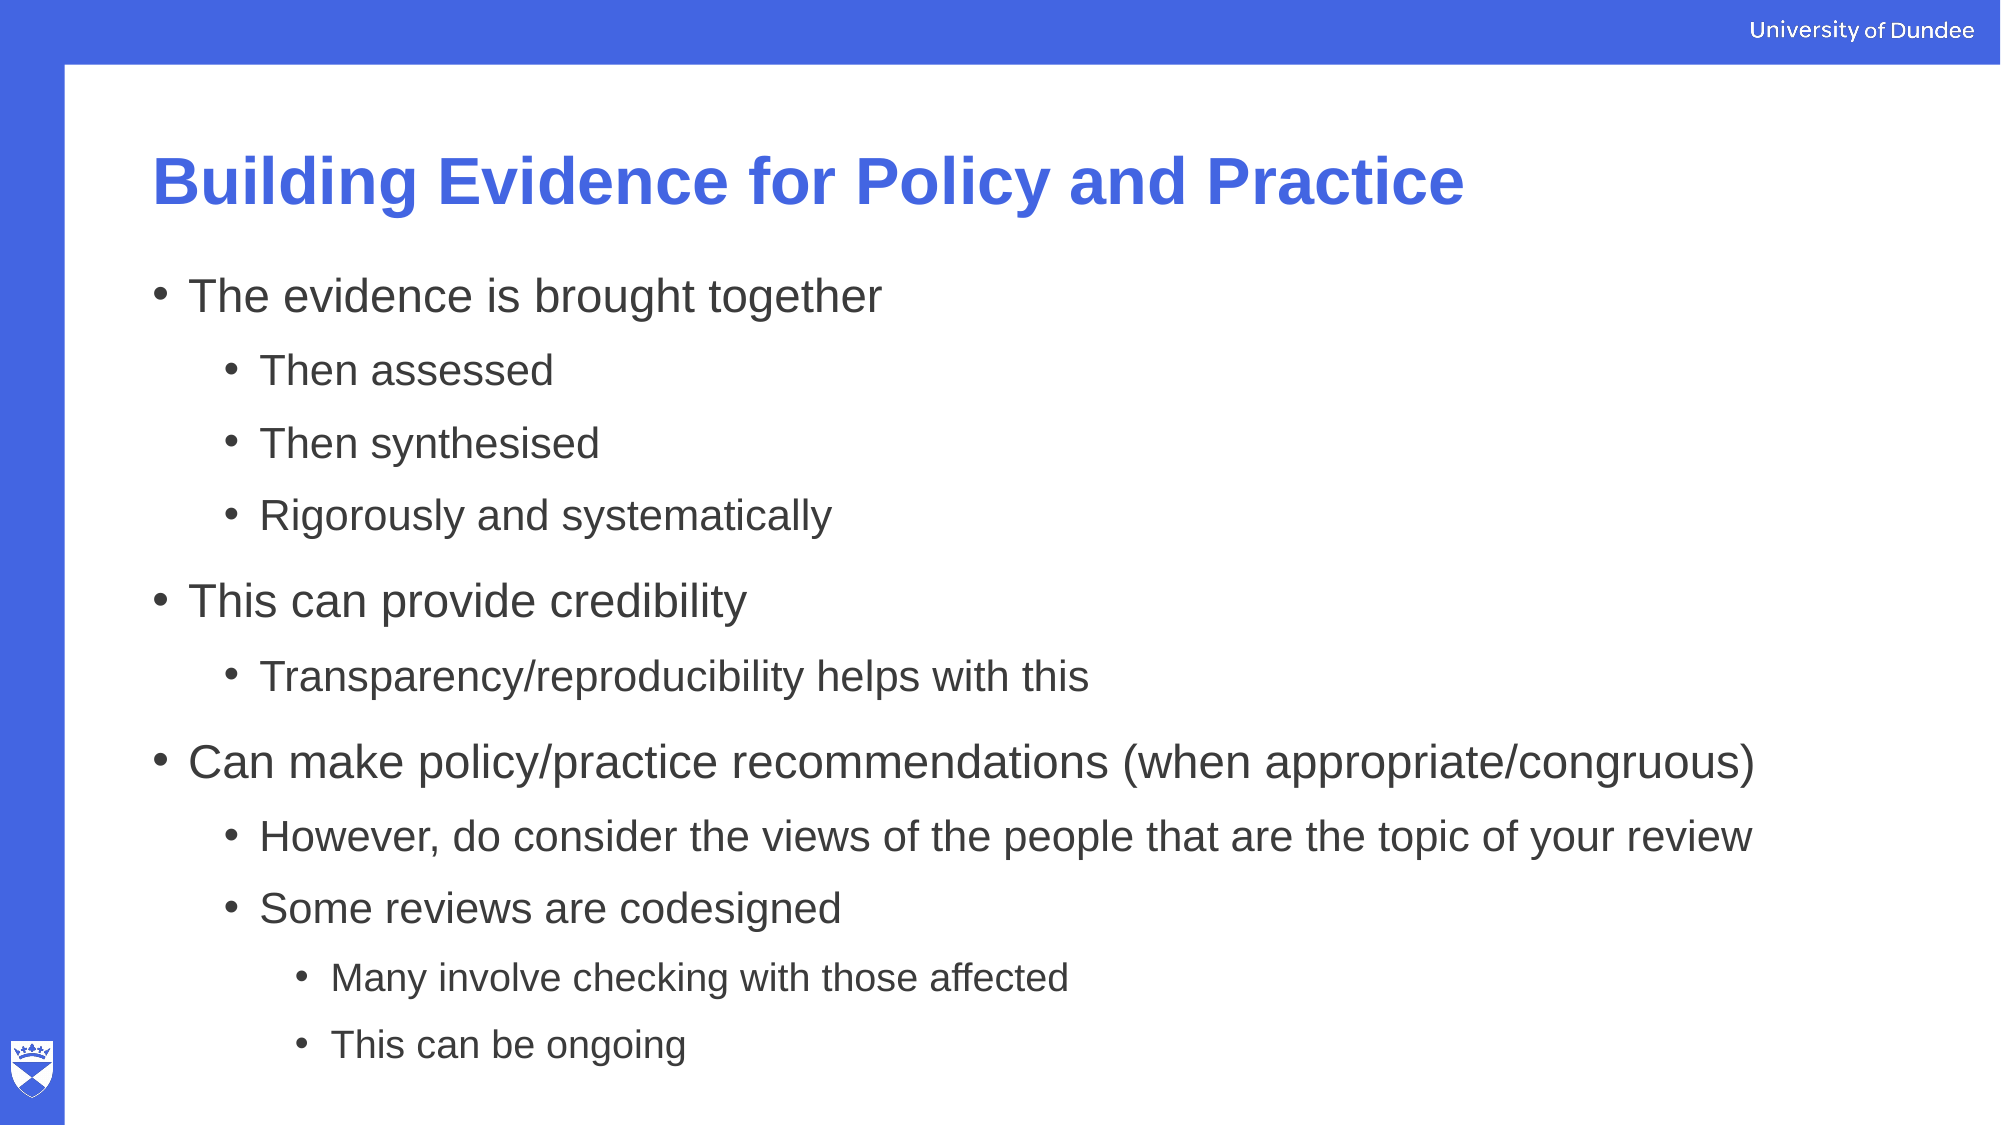

# Building Evidence for Policy and Practice
The evidence is brought together
Then assessed
Then synthesised
Rigorously and systematically
This can provide credibility
Transparency/reproducibility helps with this
Can make policy/practice recommendations (when appropriate/congruous)
However, do consider the views of the people that are the topic of your review
Some reviews are codesigned
Many involve checking with those affected
This can be ongoing